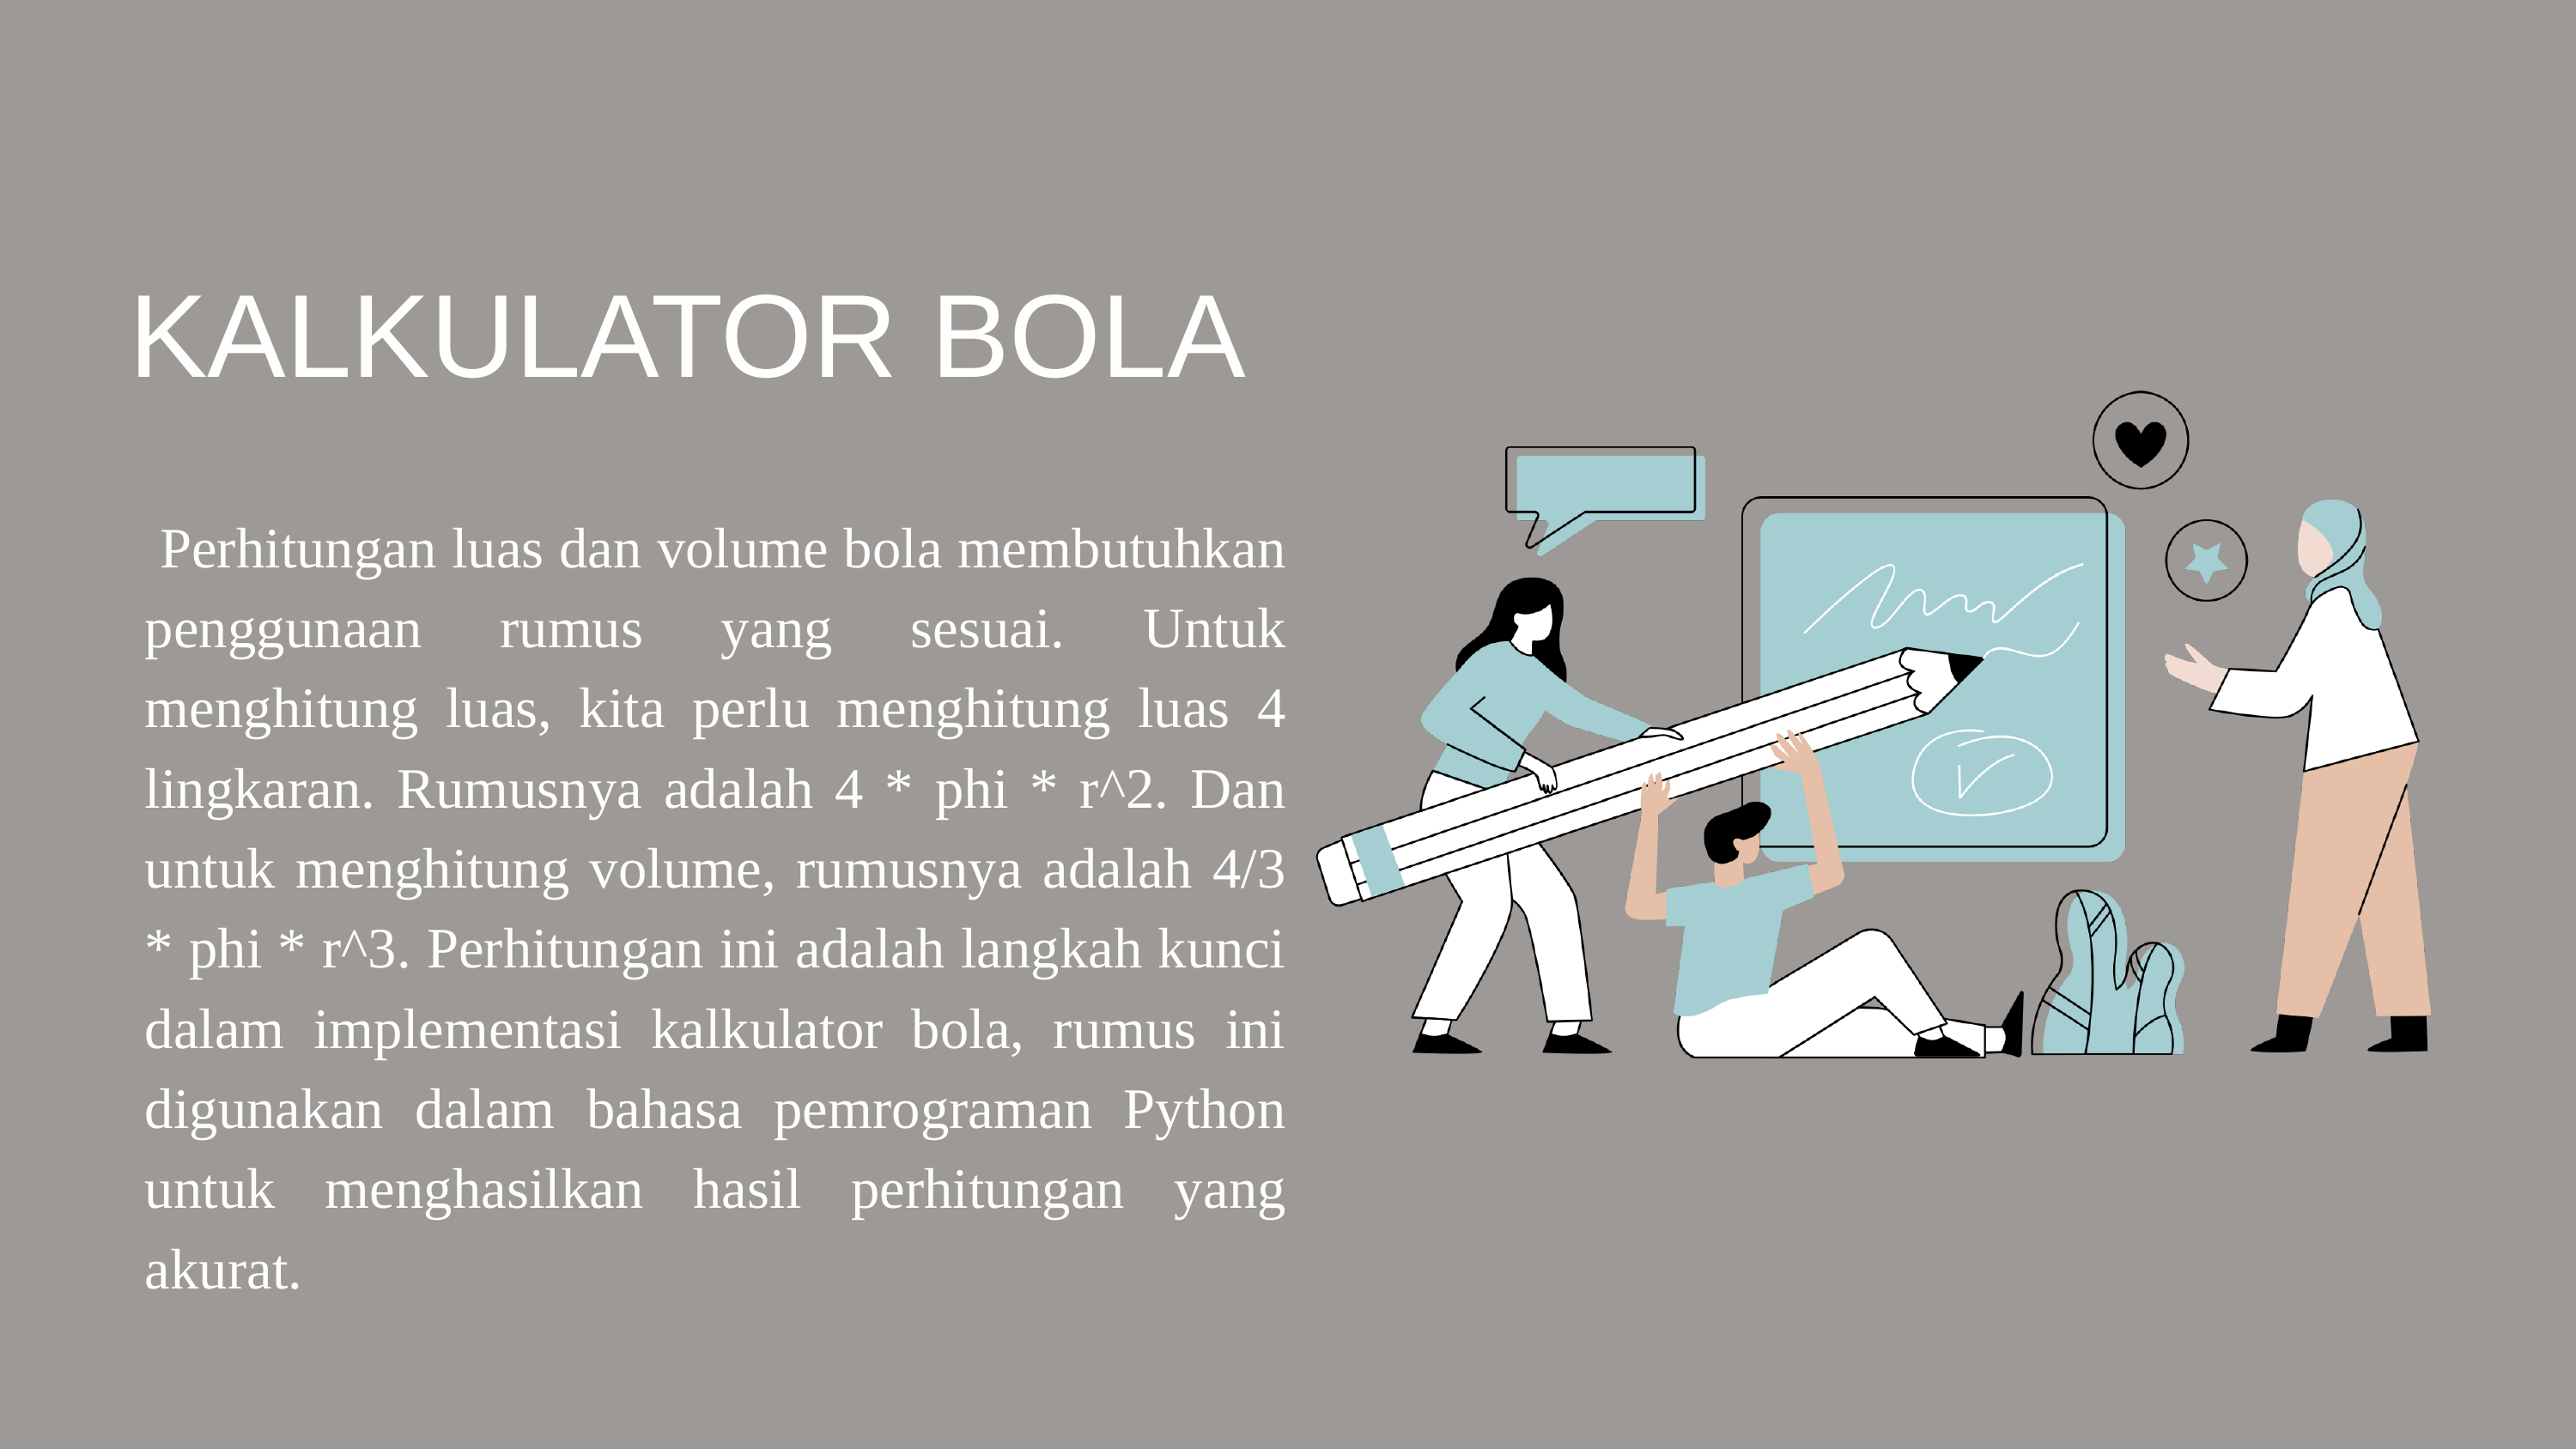

KALKULATOR BOLA
 Perhitungan luas dan volume bola membutuhkan penggunaan rumus yang sesuai. Untuk menghitung luas, kita perlu menghitung luas 4 lingkaran. Rumusnya adalah 4 * phi * r^2. Dan untuk menghitung volume, rumusnya adalah 4/3 * phi * r^3. Perhitungan ini adalah langkah kunci dalam implementasi kalkulator bola, rumus ini digunakan dalam bahasa pemrograman Python untuk menghasilkan hasil perhitungan yang akurat.